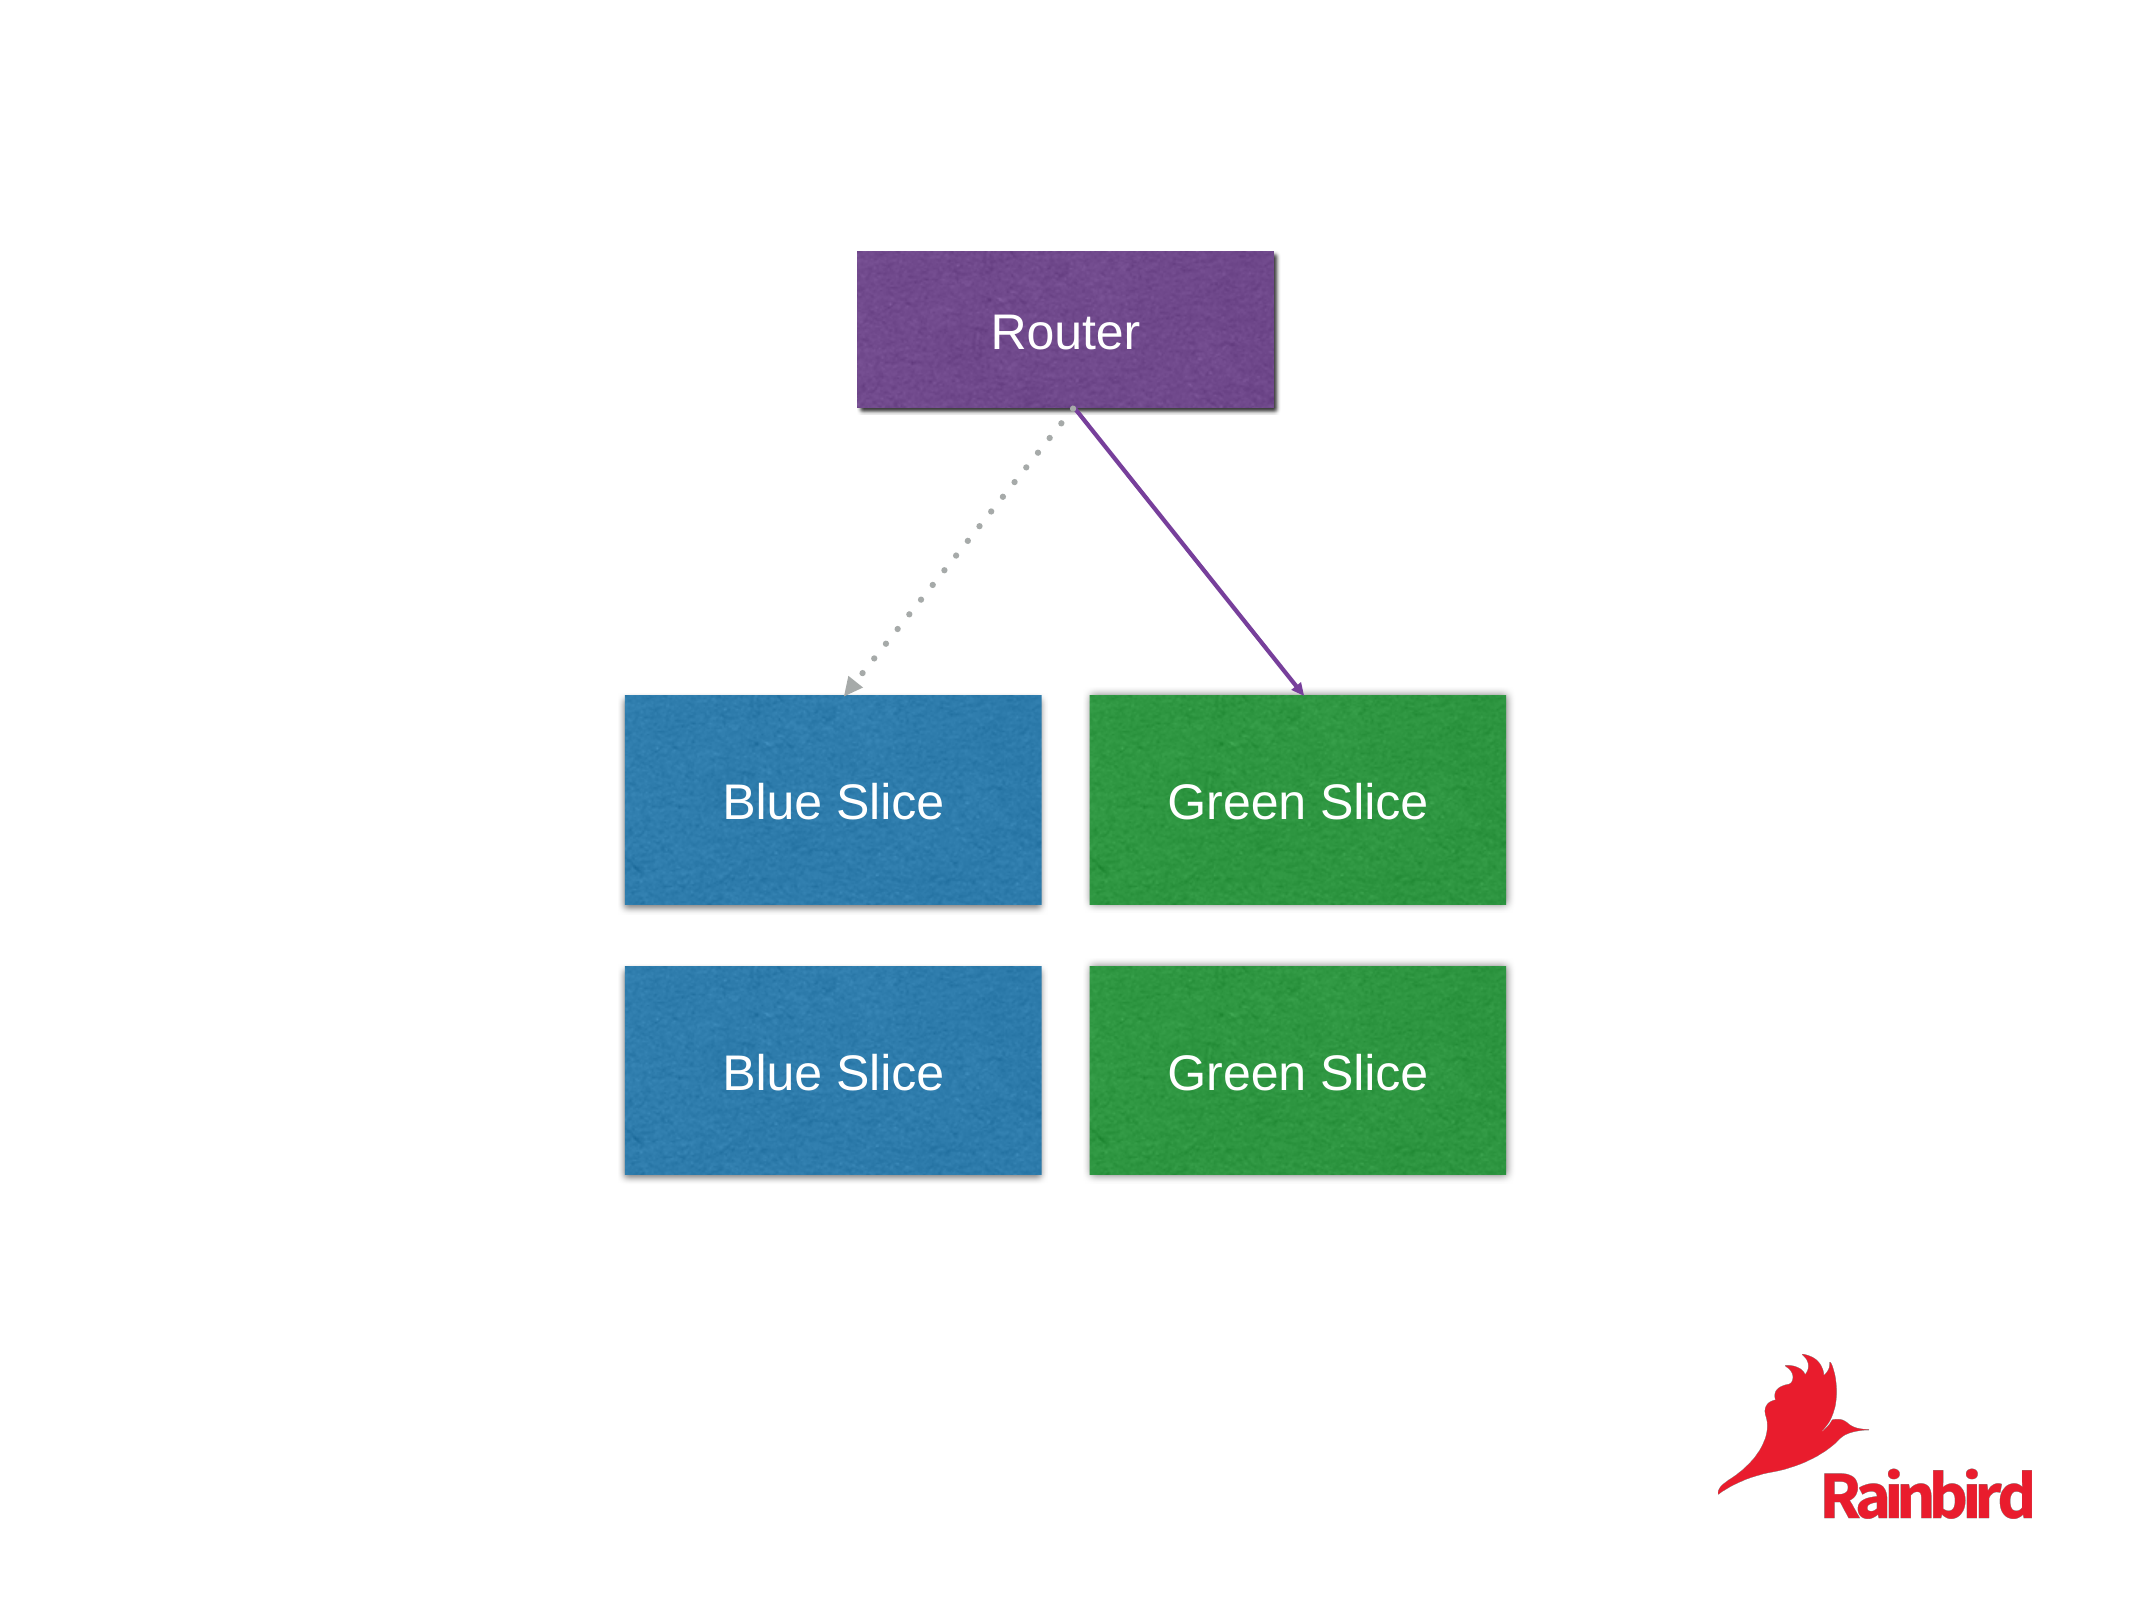

Router

Blue Slice
Green Slice
Green Slice
Blue Slice